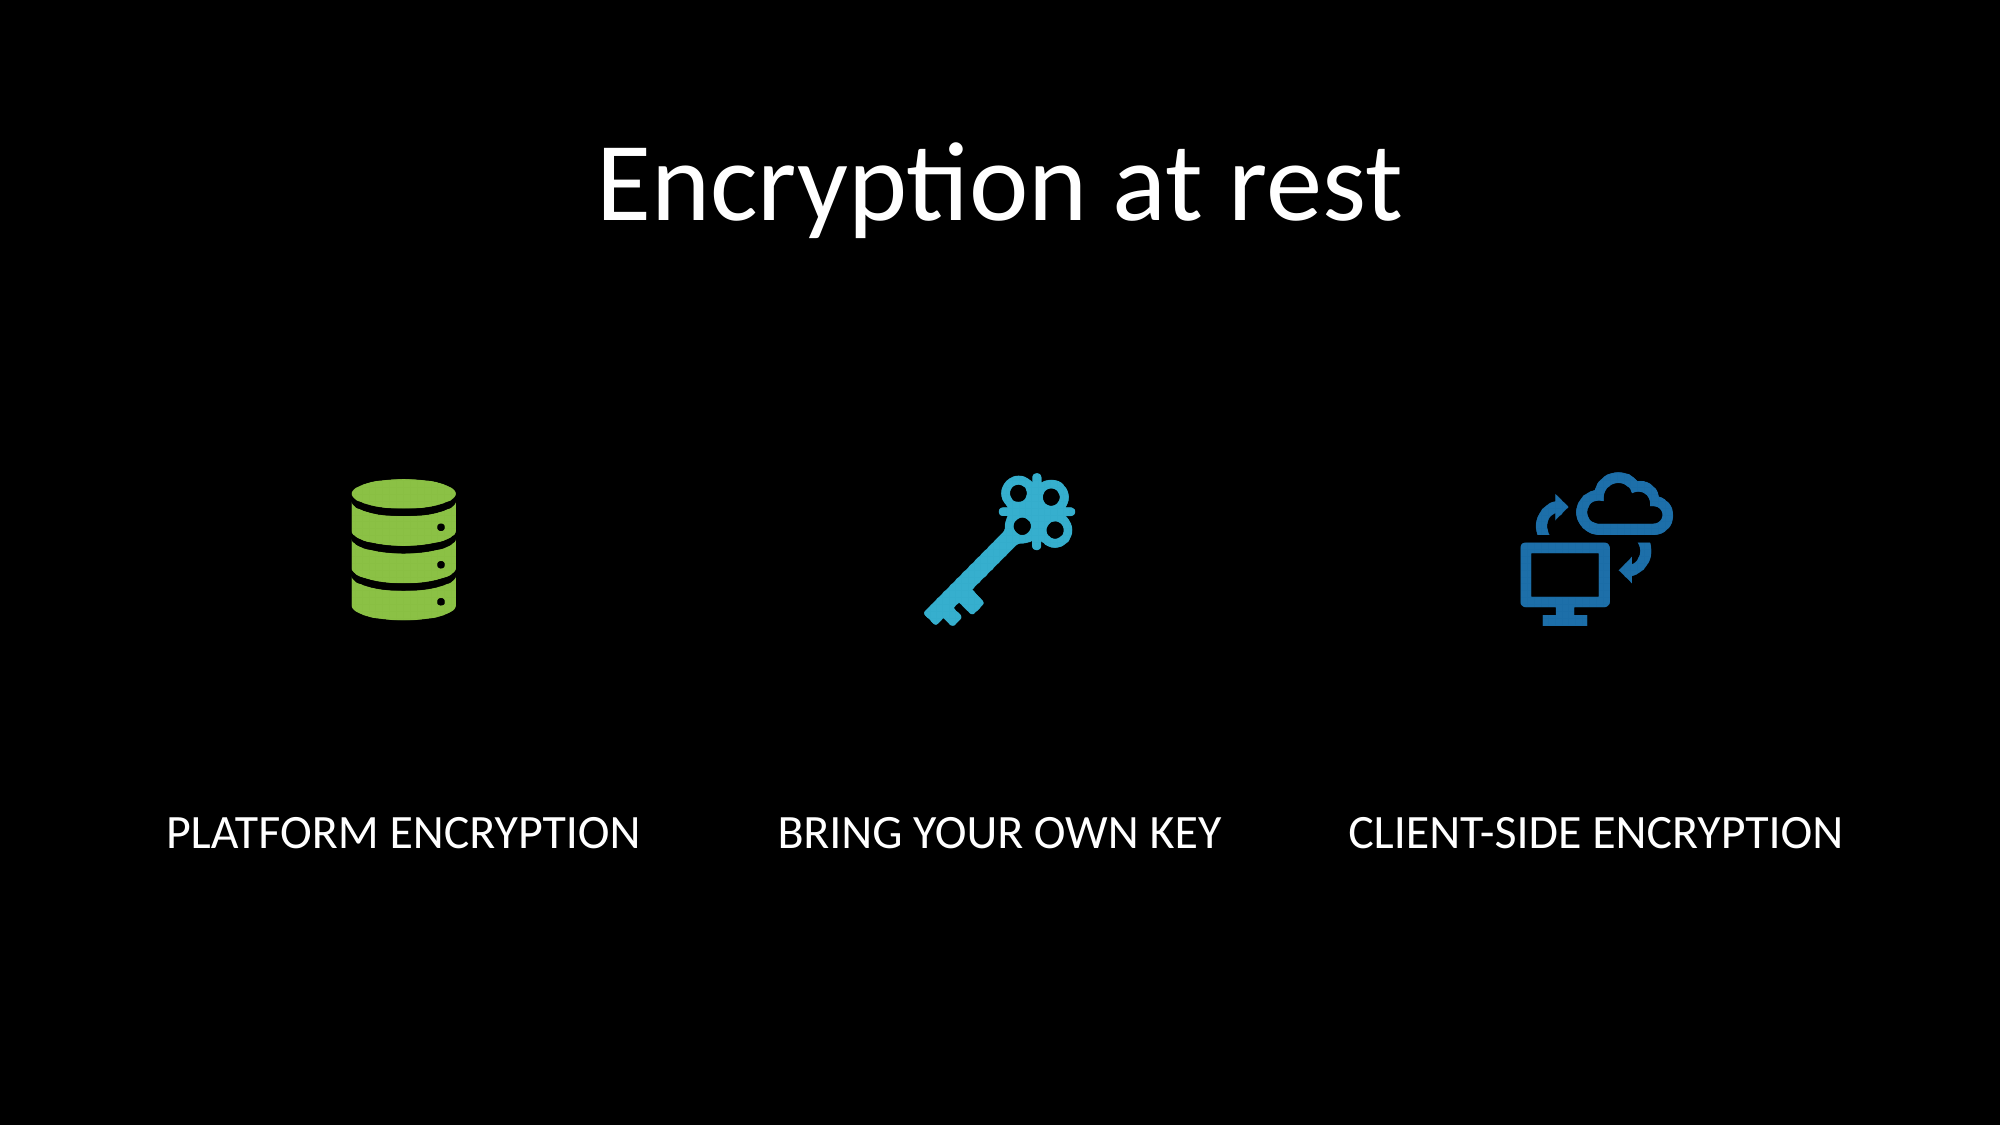

# Encryption at rest
Platform encryption
Bring your own key
Client-side encryption